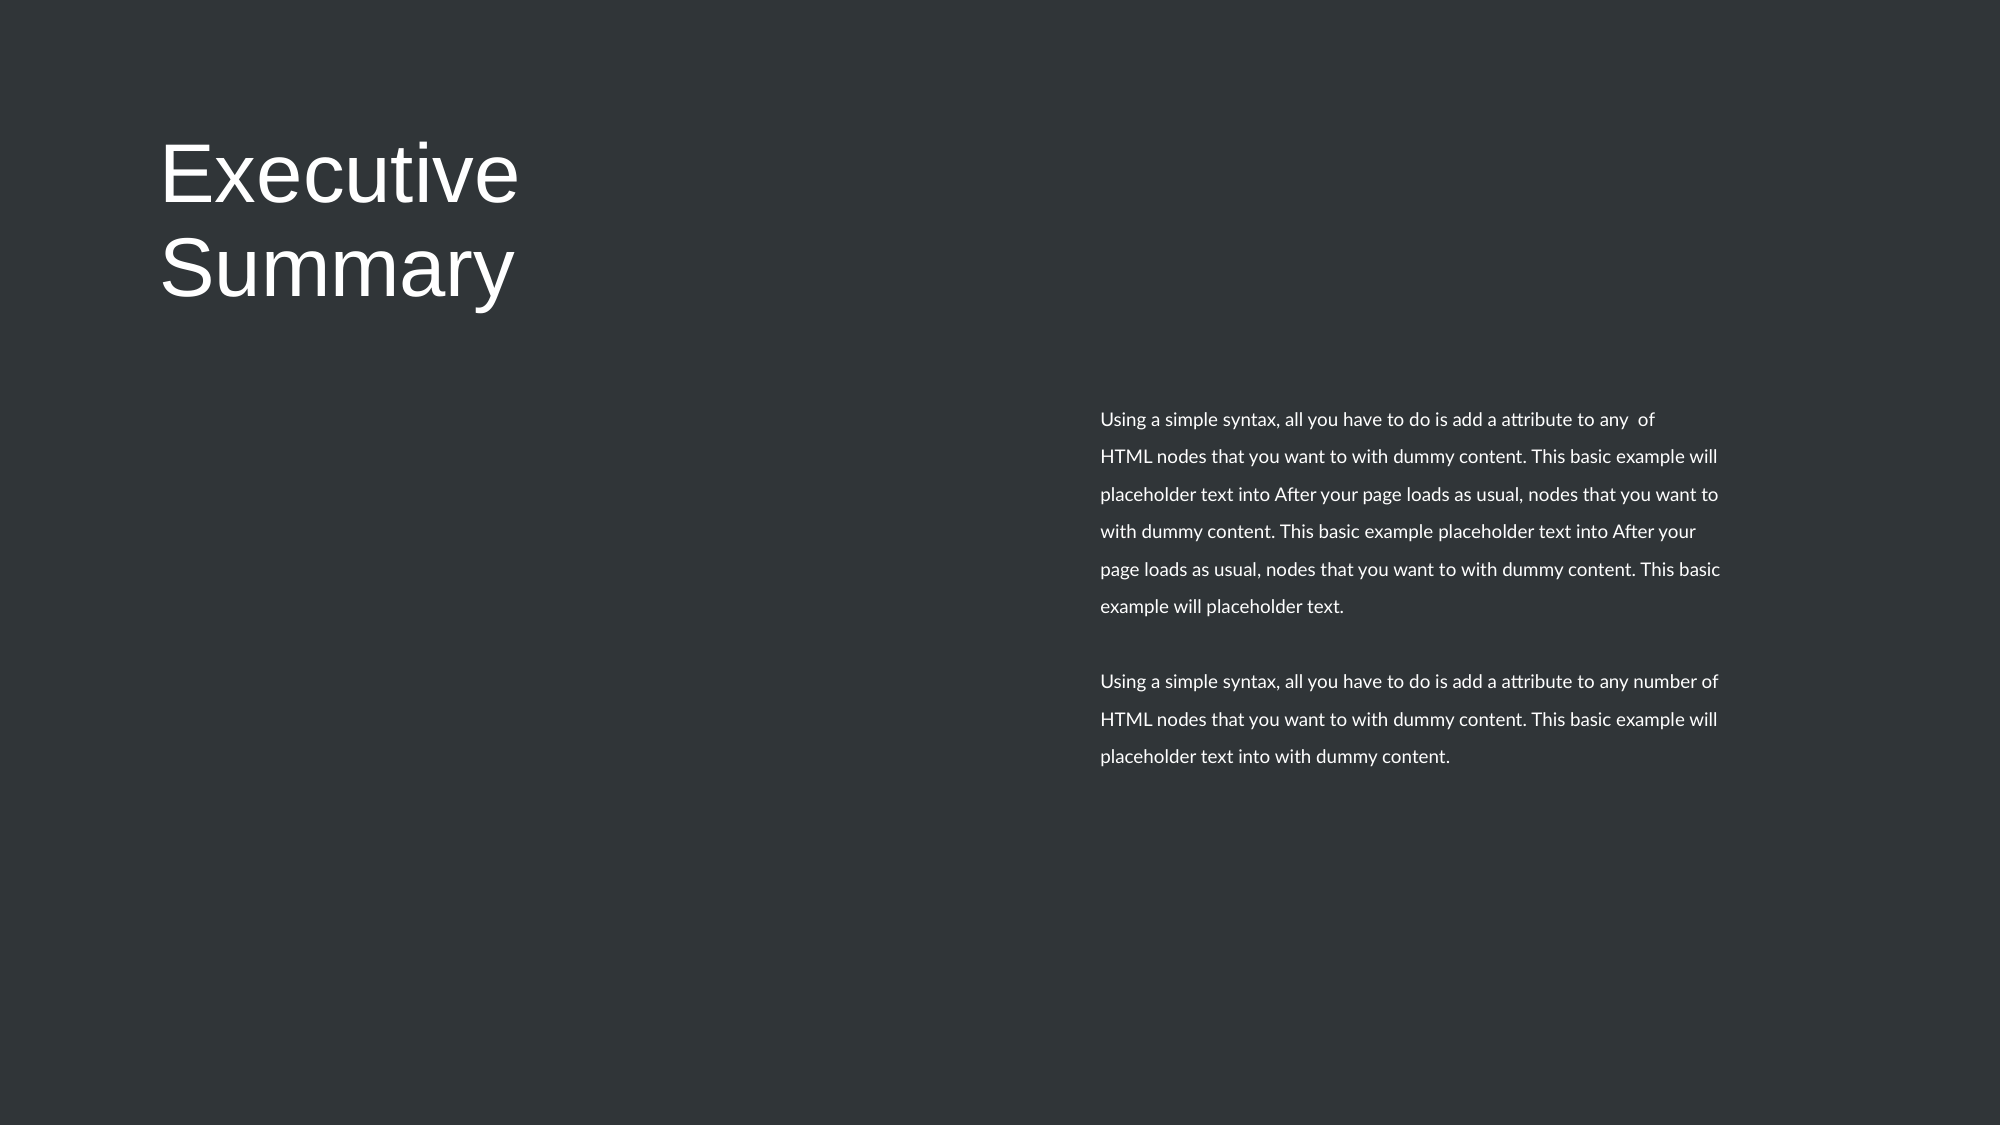

Executive
Summary

Using a simple syntax, all you have to do is add a attribute to any  of
HTML nodes that you want to with dummy content. This basic example will placeholder text into After your page loads as usual, nodes that you want to with dummy content. This basic example placeholder text into After your page loads as usual, nodes that you want to with dummy content. This basic
example will placeholder text.

Using a simple syntax, all you have to do is add a attribute to any number of HTML nodes that you want to with dummy content. This basic example will placeholder text into with dummy content.